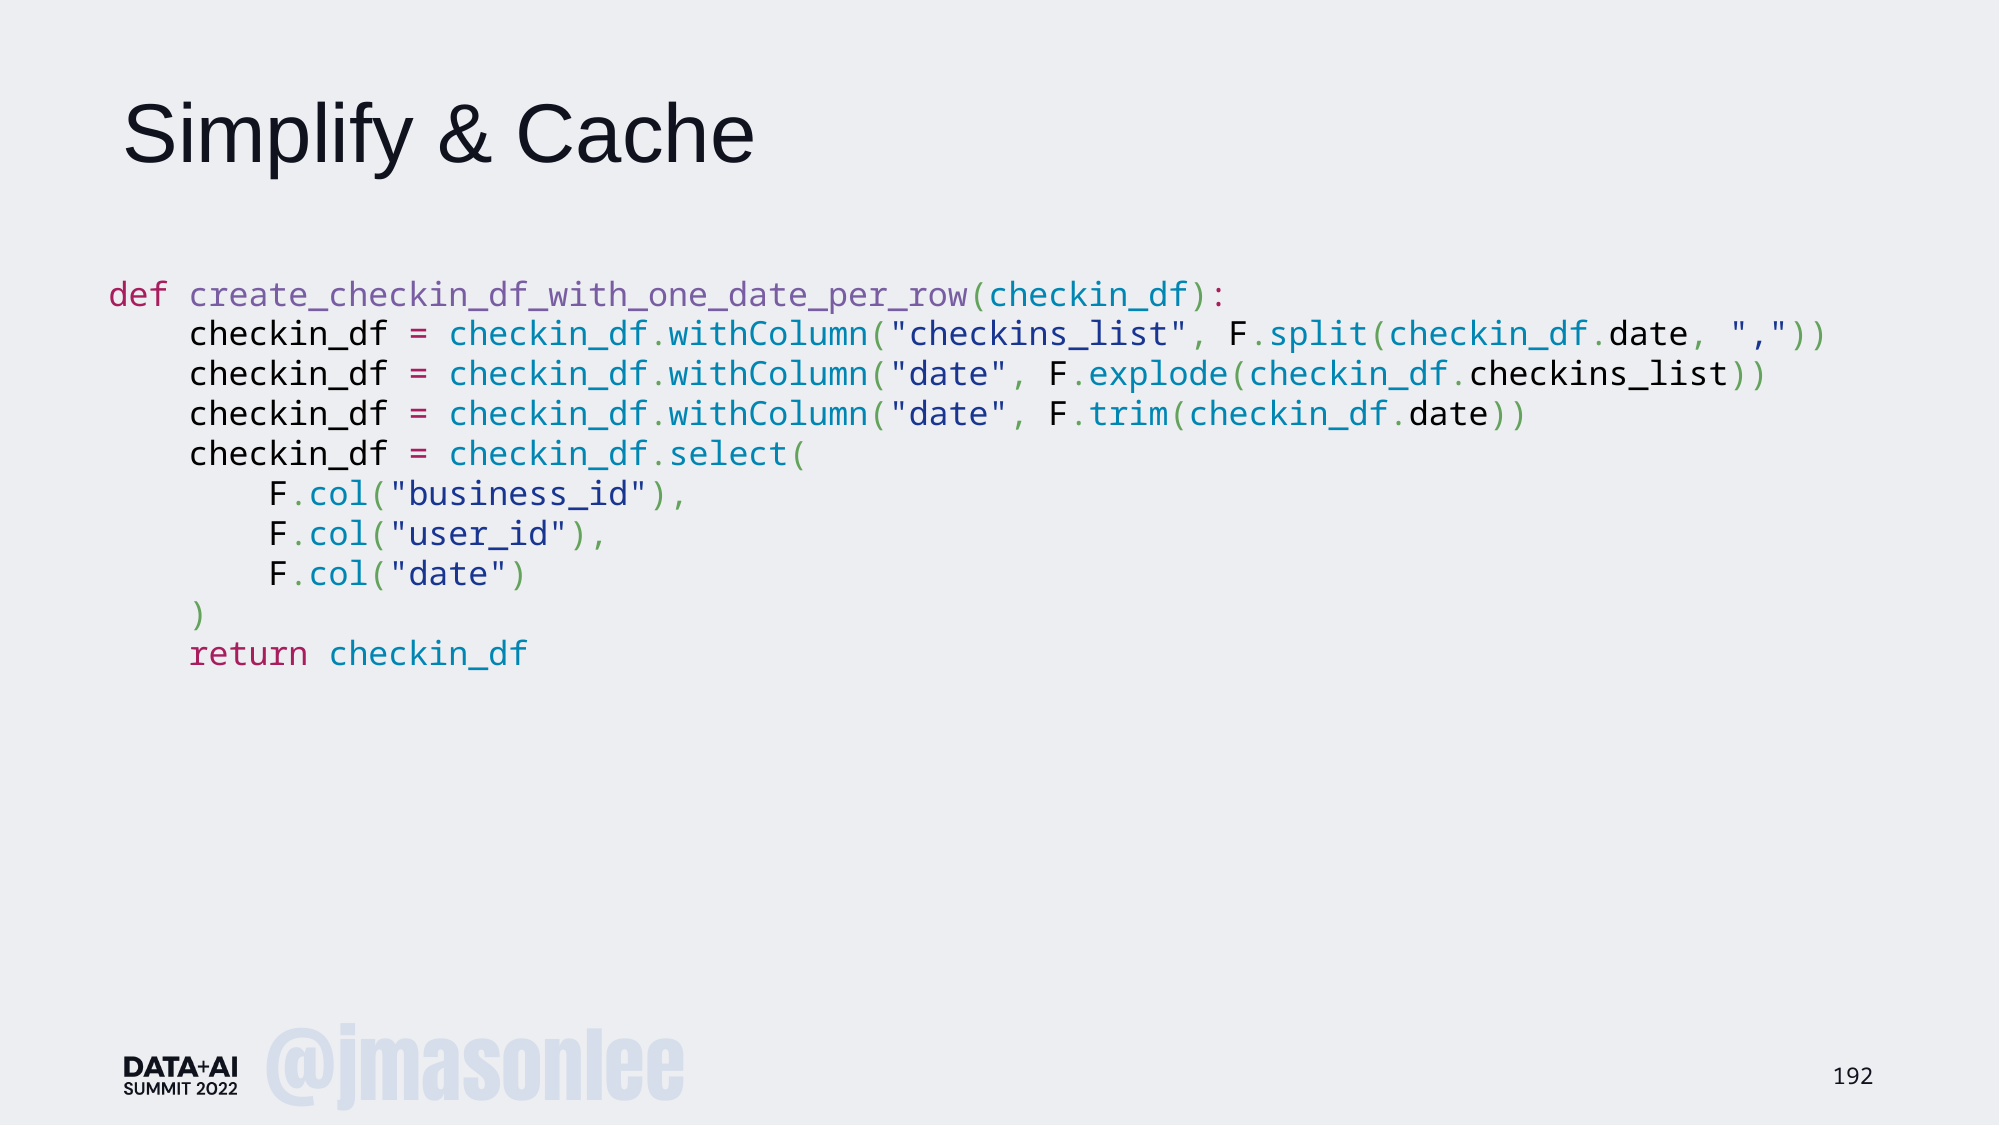

# Simplify & Cache
def create_checkin_df_with_one_date_per_row(checkin_df):
    checkin_df = checkin_df.withColumn("checkins_list", F.split(checkin_df.date, ","))
    checkin_df = checkin_df.withColumn("date", F.explode(checkin_df.checkins_list))
    checkin_df = checkin_df.withColumn("date", F.trim(checkin_df.date))
    checkin_df = checkin_df.select(
        F.col("business_id"),
        F.col("user_id"),
        F.col("date")
    )
    return checkin_df
@jmasonlee
192